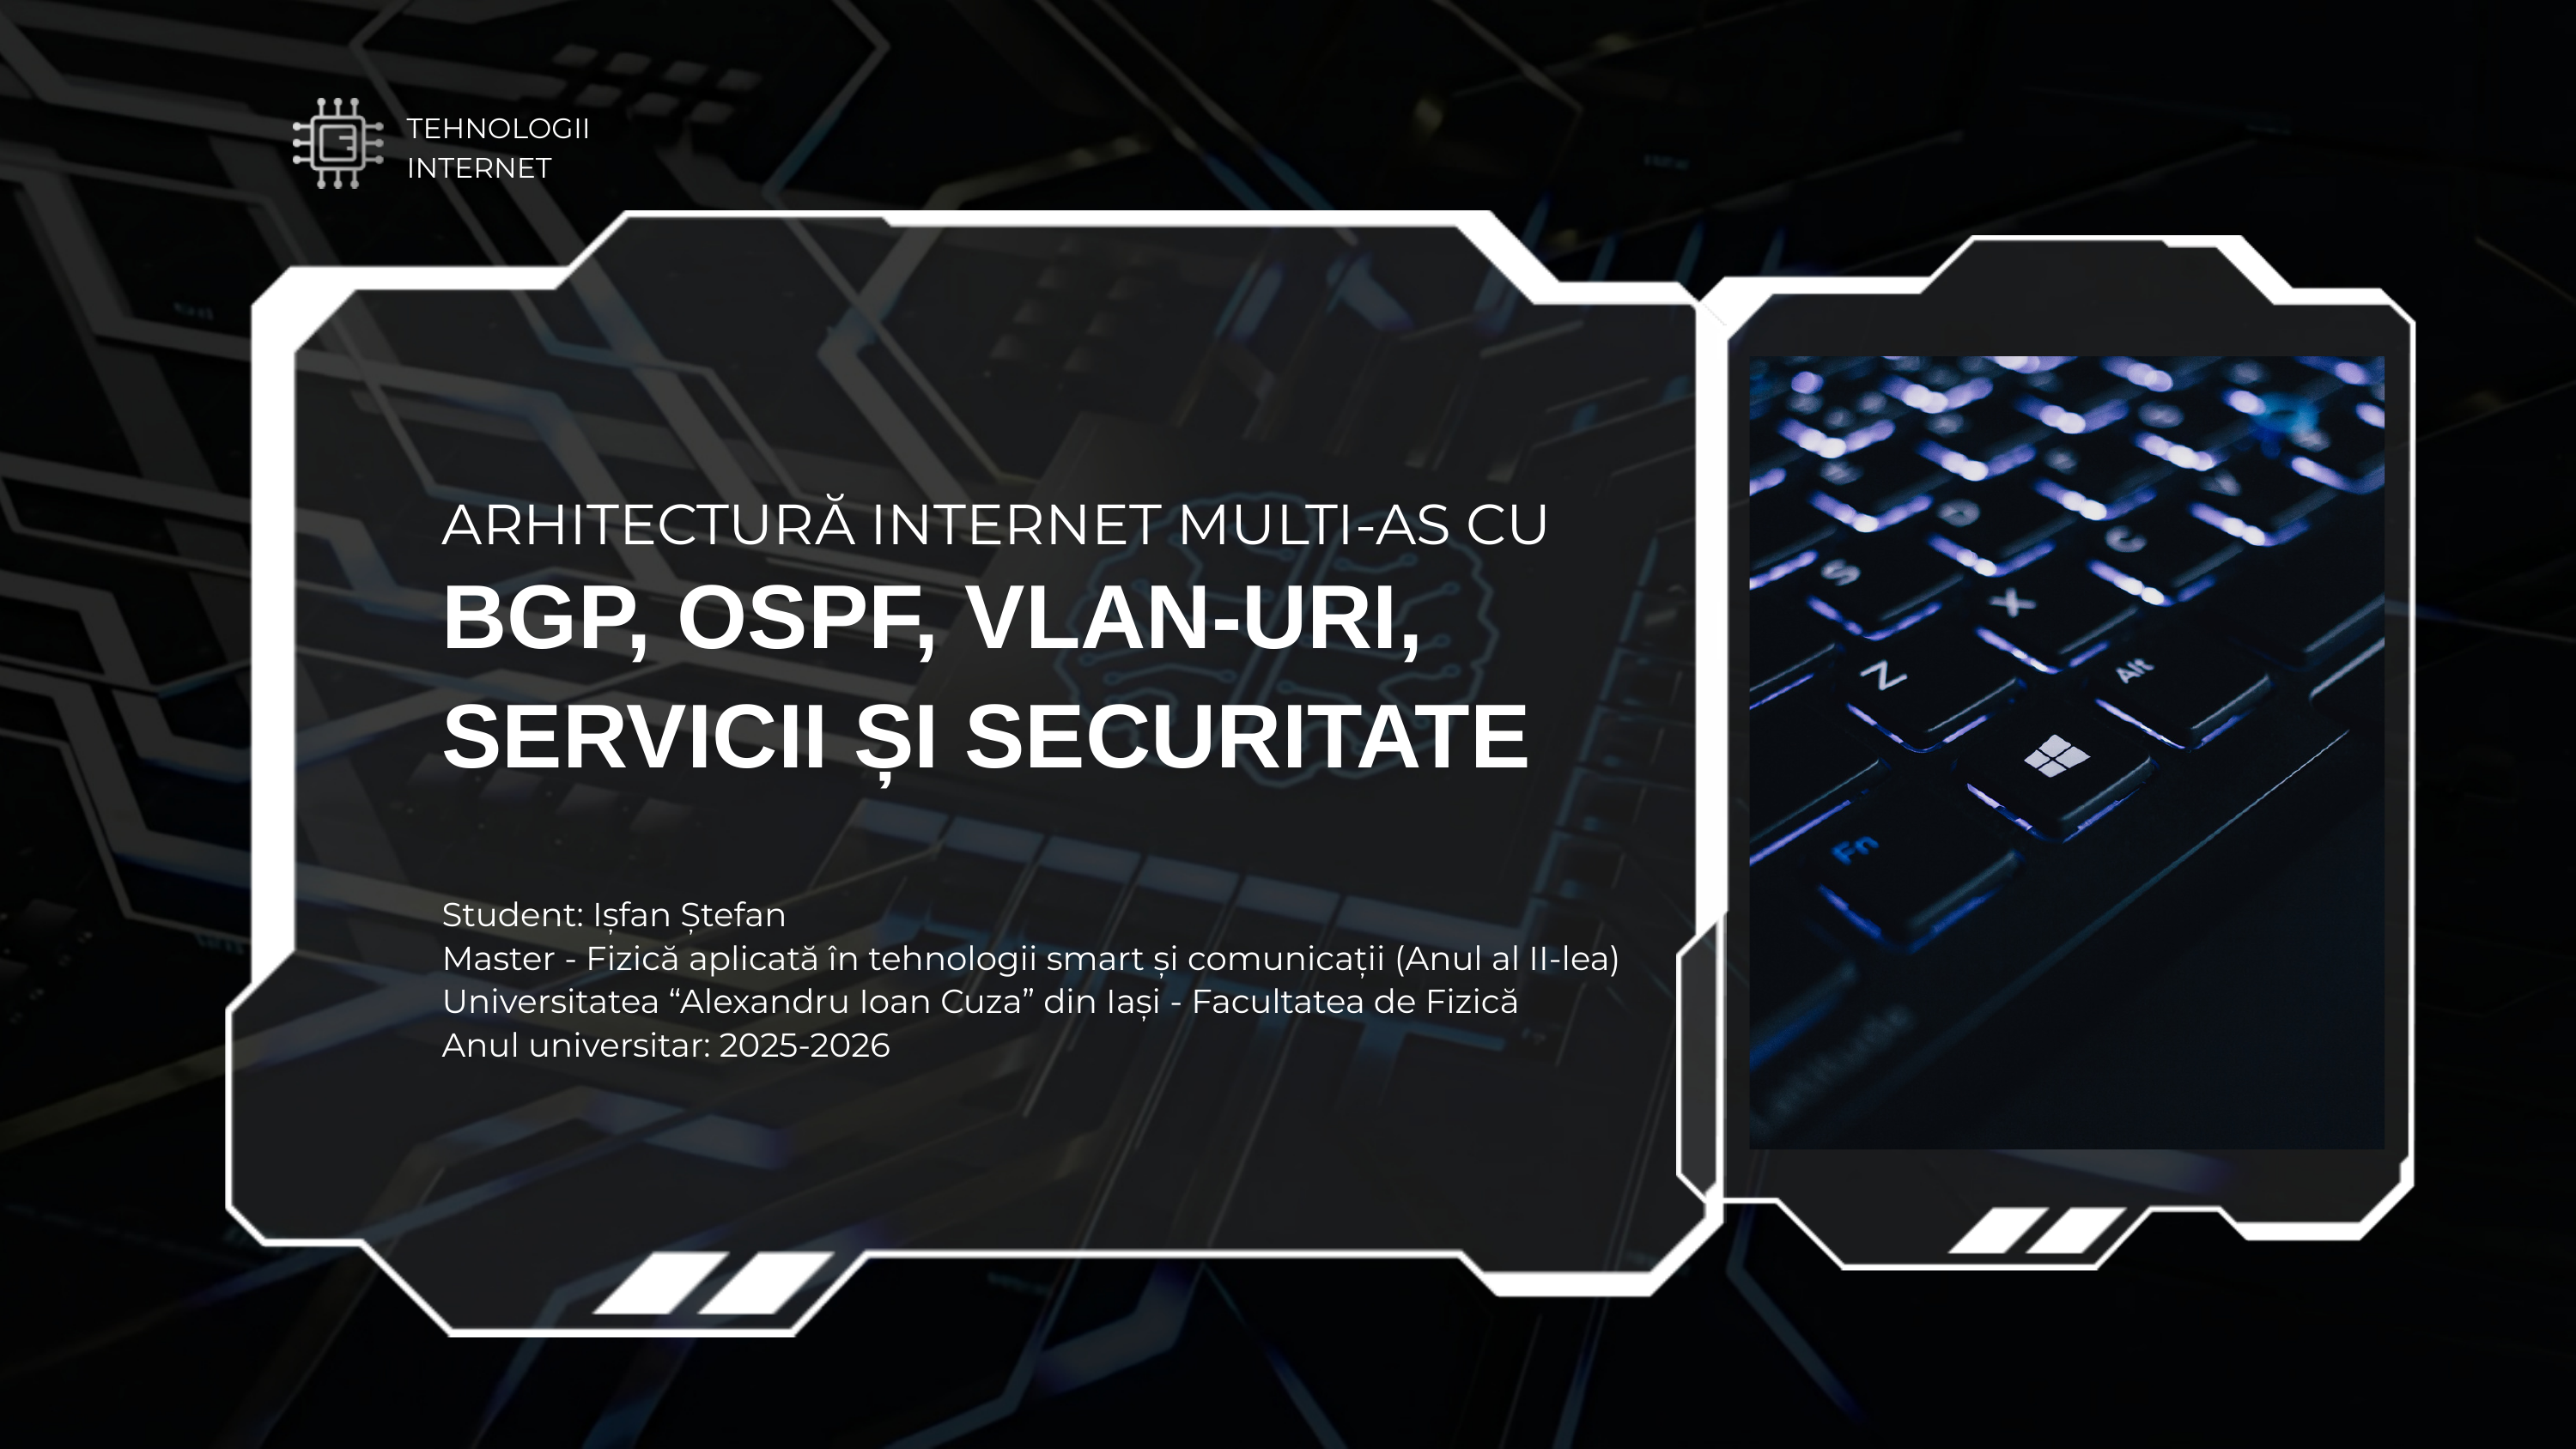

TEHNOLOGII INTERNET

ARHITECTURĂ INTERNET MULTI-AS CU
BGP, OSPF, VLAN-URI,
SERVICII ȘI SECURITATE
Student: Ișfan Ștefan
Master - Fizică aplicată în tehnologii smart și comunicații (Anul al II-lea)
Universitatea “Alexandru Ioan Cuza” din Iași - Facultatea de Fizică
Anul universitar: 2025-2026